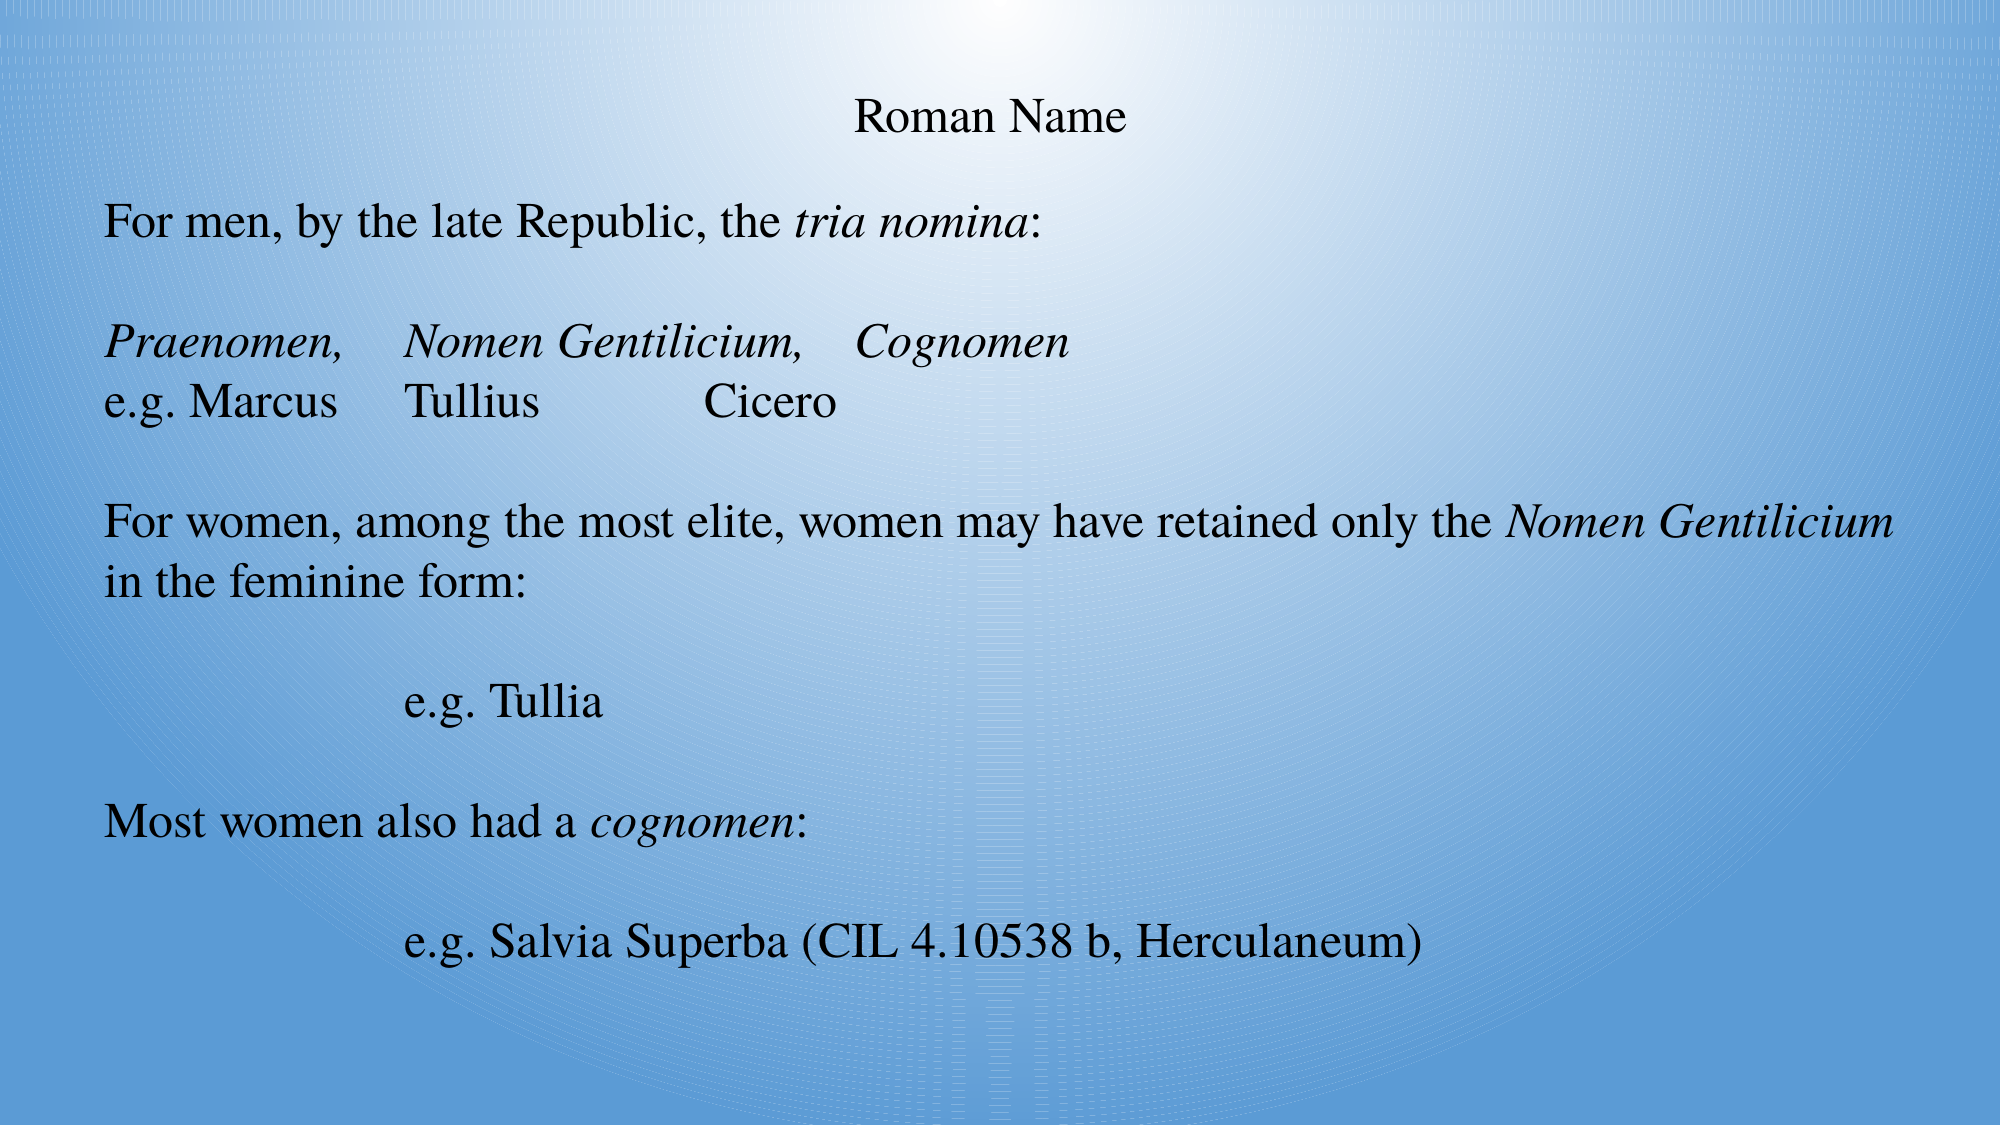

Roman Name

For men, by the late Republic, the tria nomina:

Praenomen, 	Nomen Gentilicium, 	Cognomen
e.g. Marcus 	Tullius 		Cicero

For women, among the most elite, women may have retained only the Nomen Gentilicium in the feminine form:

		e.g. Tullia

Most women also had a cognomen:

		e.g. Salvia Superba (CIL 4.10538 b, Herculaneum)